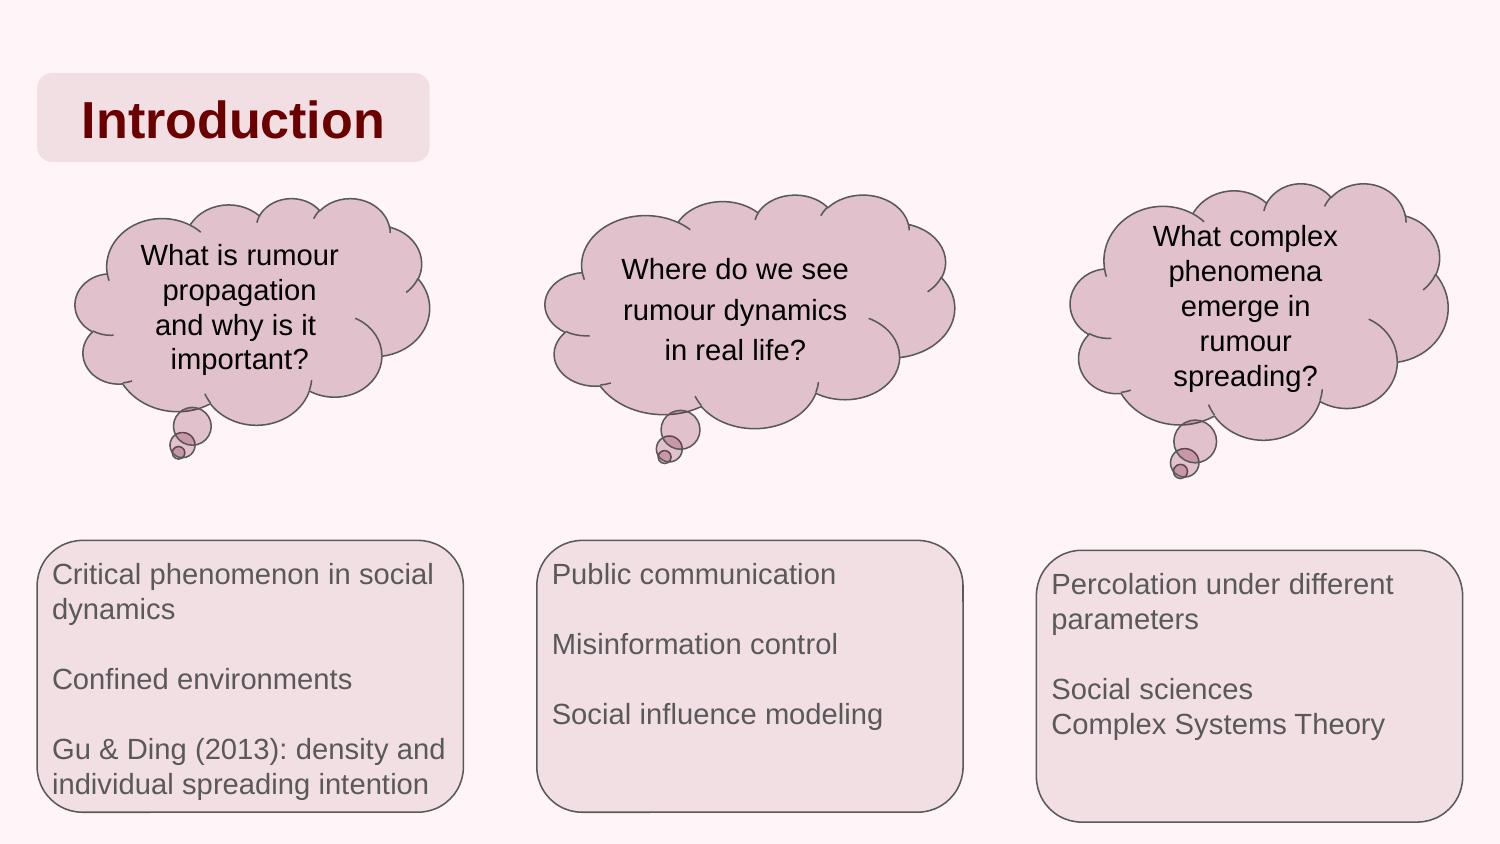

Introduction
What complex phenomena emerge in rumour spreading?

Where do we see rumour dynamics in real life?

What is rumour
propagation and why is it
important?

Critical phenomenon in social dynamics

Confined environments

Gu & Ding (2013): density and individual spreading intention

Public communication

Misinformation control

Social influence modeling

Percolation under different parameters

Social sciences
Complex Systems Theory